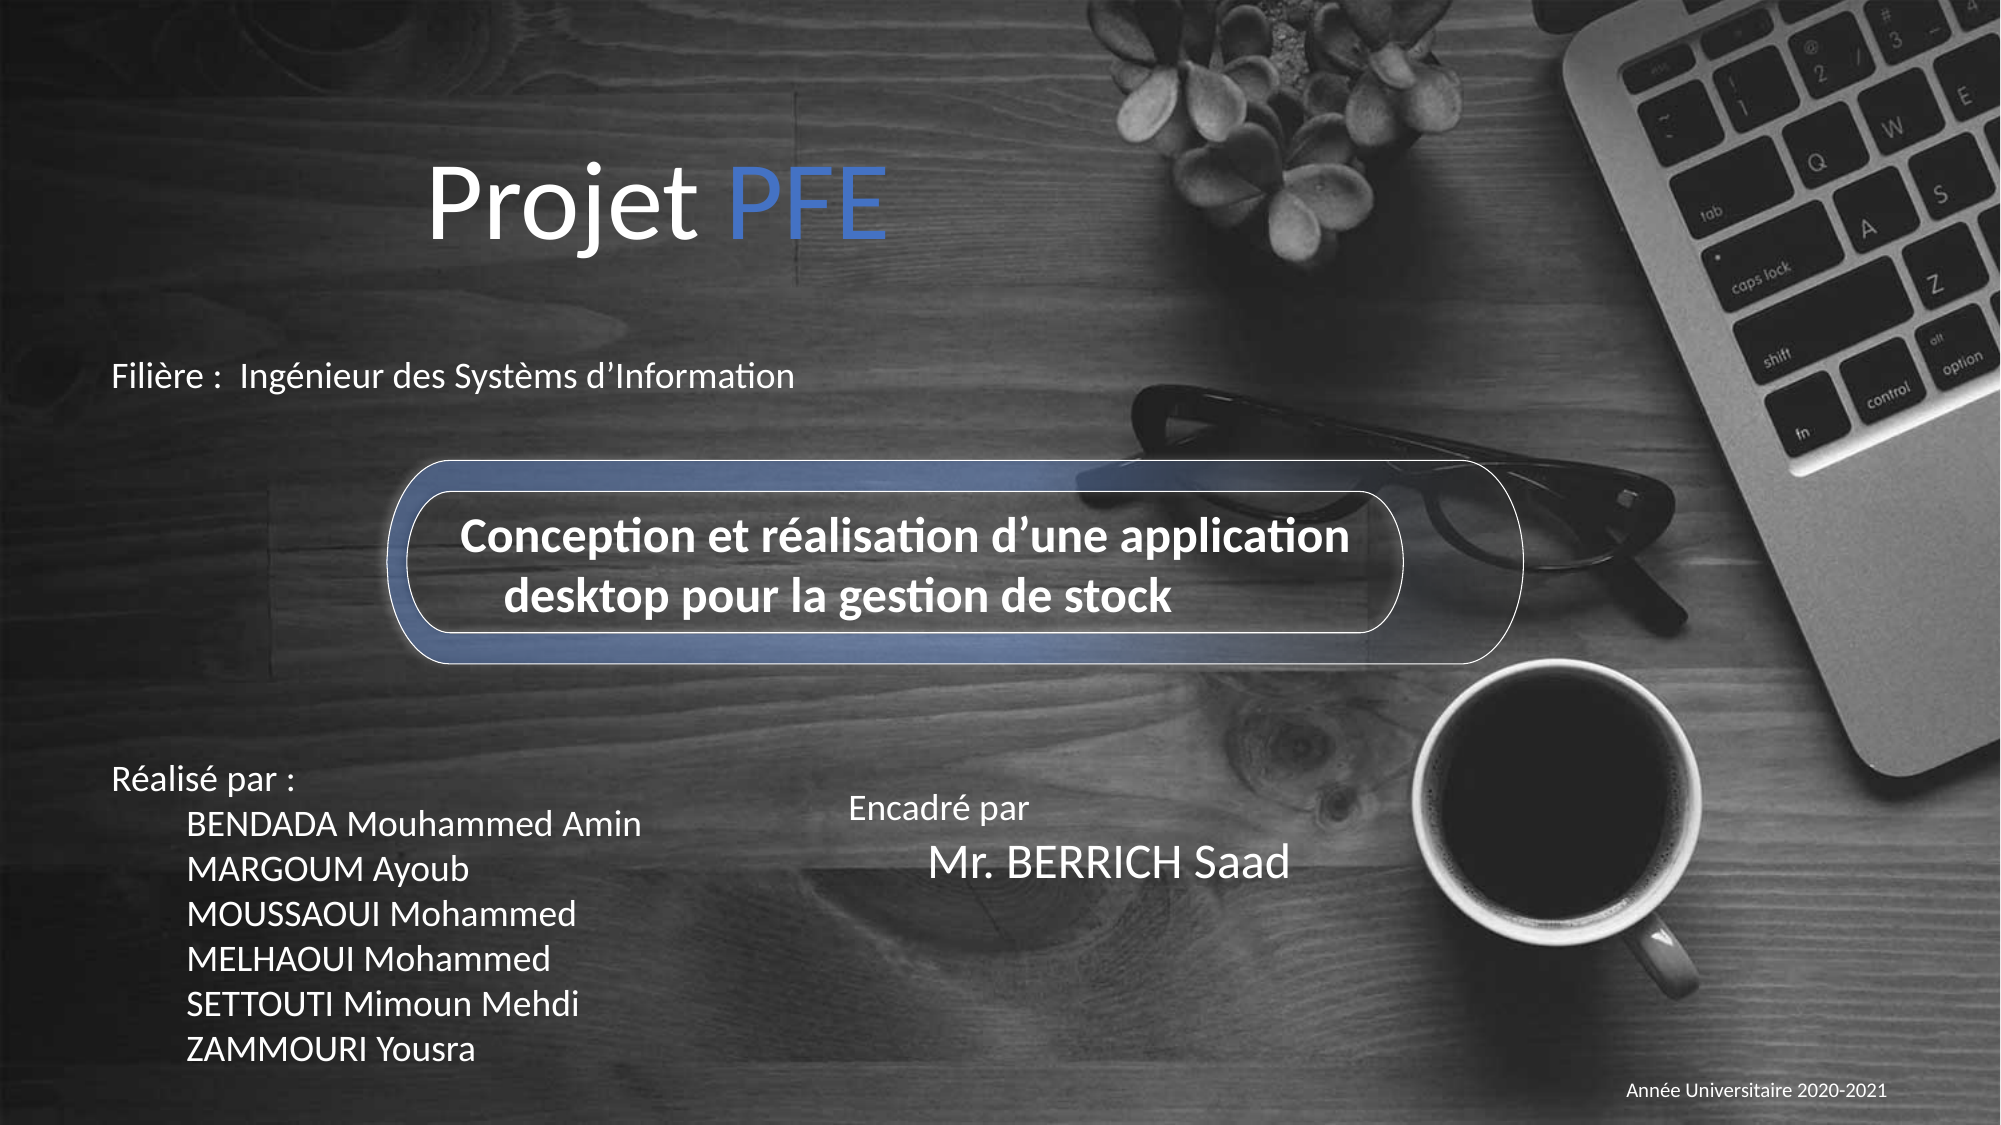

Projet PFE
Filière :  Ingénieur des Systèms d’Information

Conception et réalisation d’une application desktop pour la gestion de stock
Réalisé par :
BENDADA Mouhammed Amin
MARGOUM Ayoub
MOUSSAOUI Mohammed
MELHAOUI Mohammed
SETTOUTI Mimoun Mehdi
ZAMMOURI Yousra
Encadré par
       Mr. BERRICH Saad
Année Universitaire 2020-2021